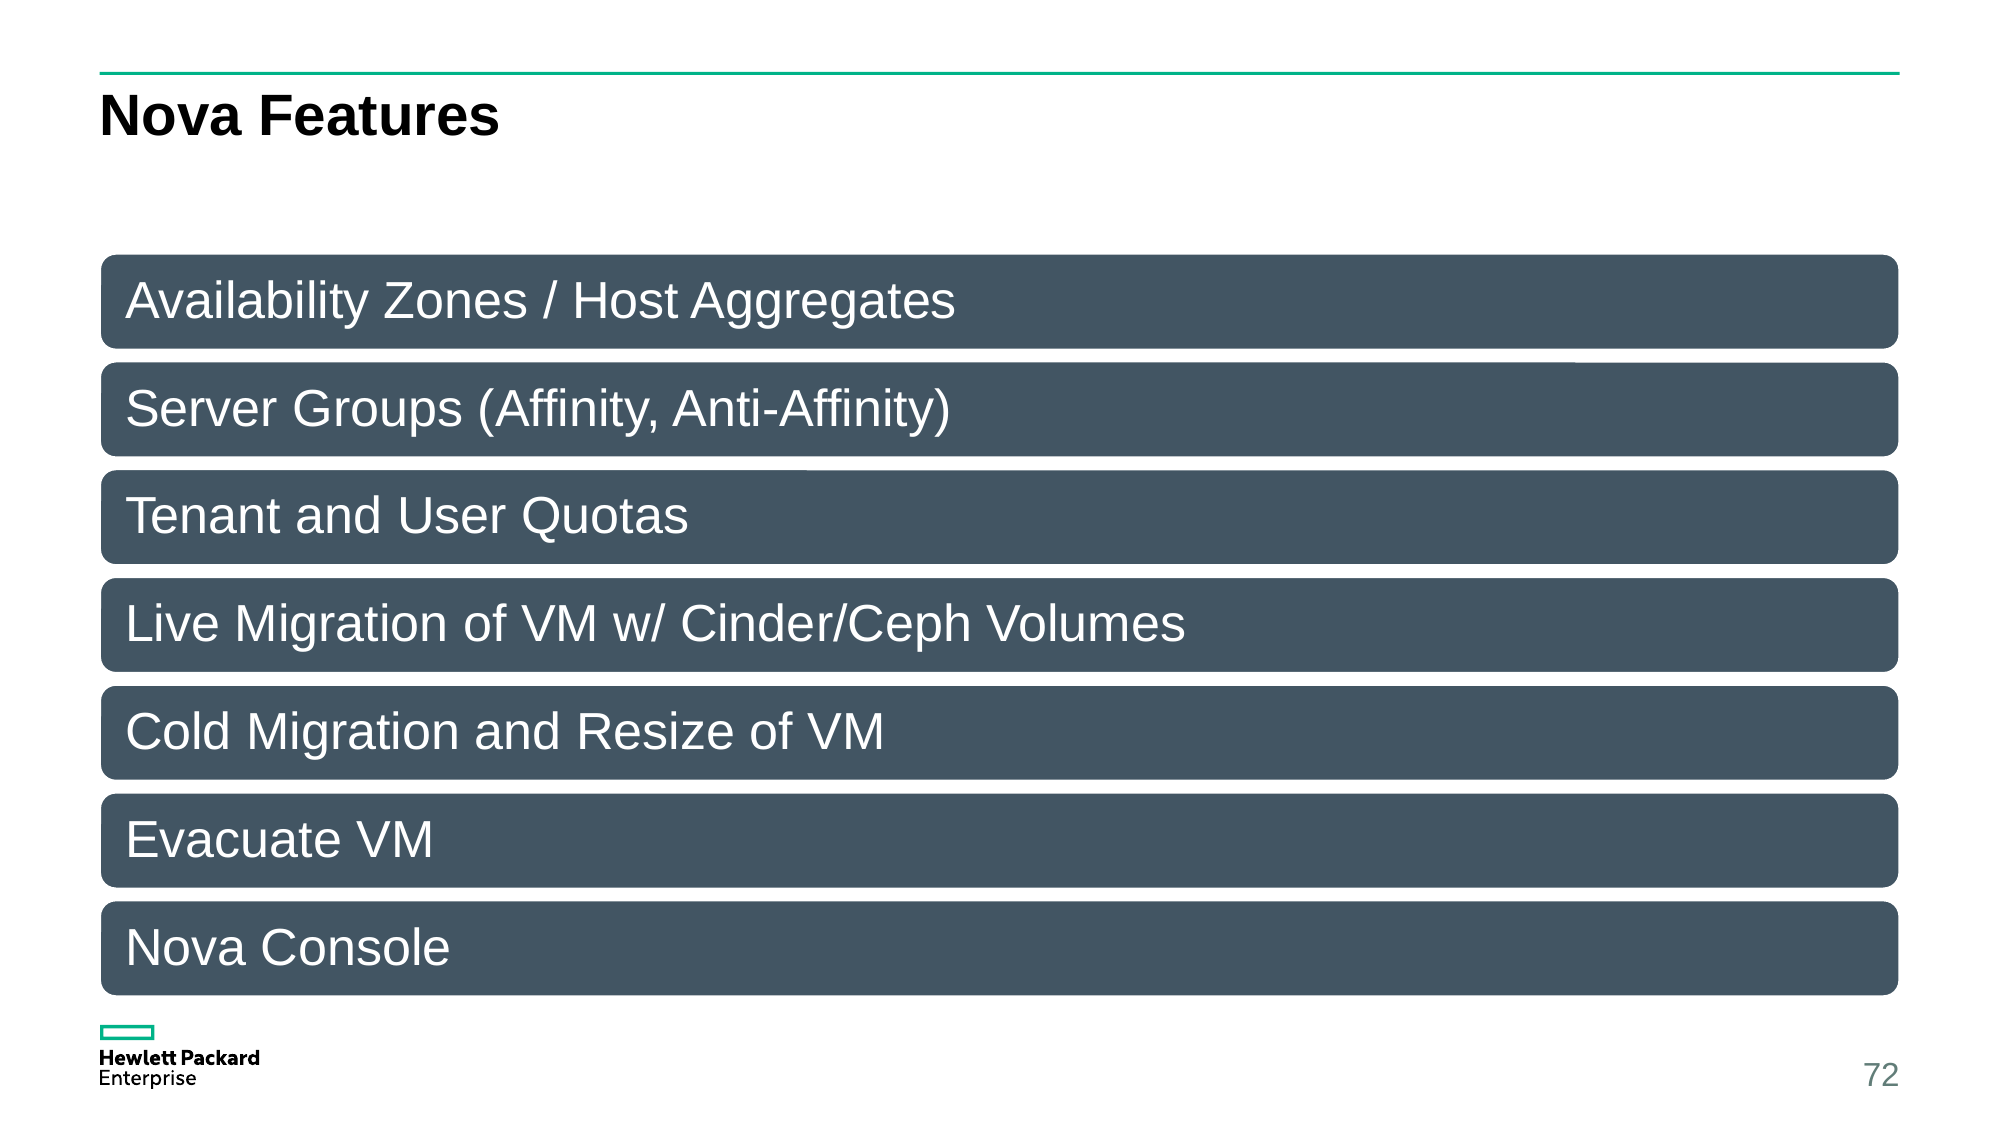

# Nova Features

Availability Zones / Host Aggregates
Server Groups (Affinity, Anti-Affinity)
Tenant and User Quotas
Live Migration of VM w/ Cinder/Ceph Volumes
Cold Migration and Resize of VM
Evacuate VM
Nova Console
72